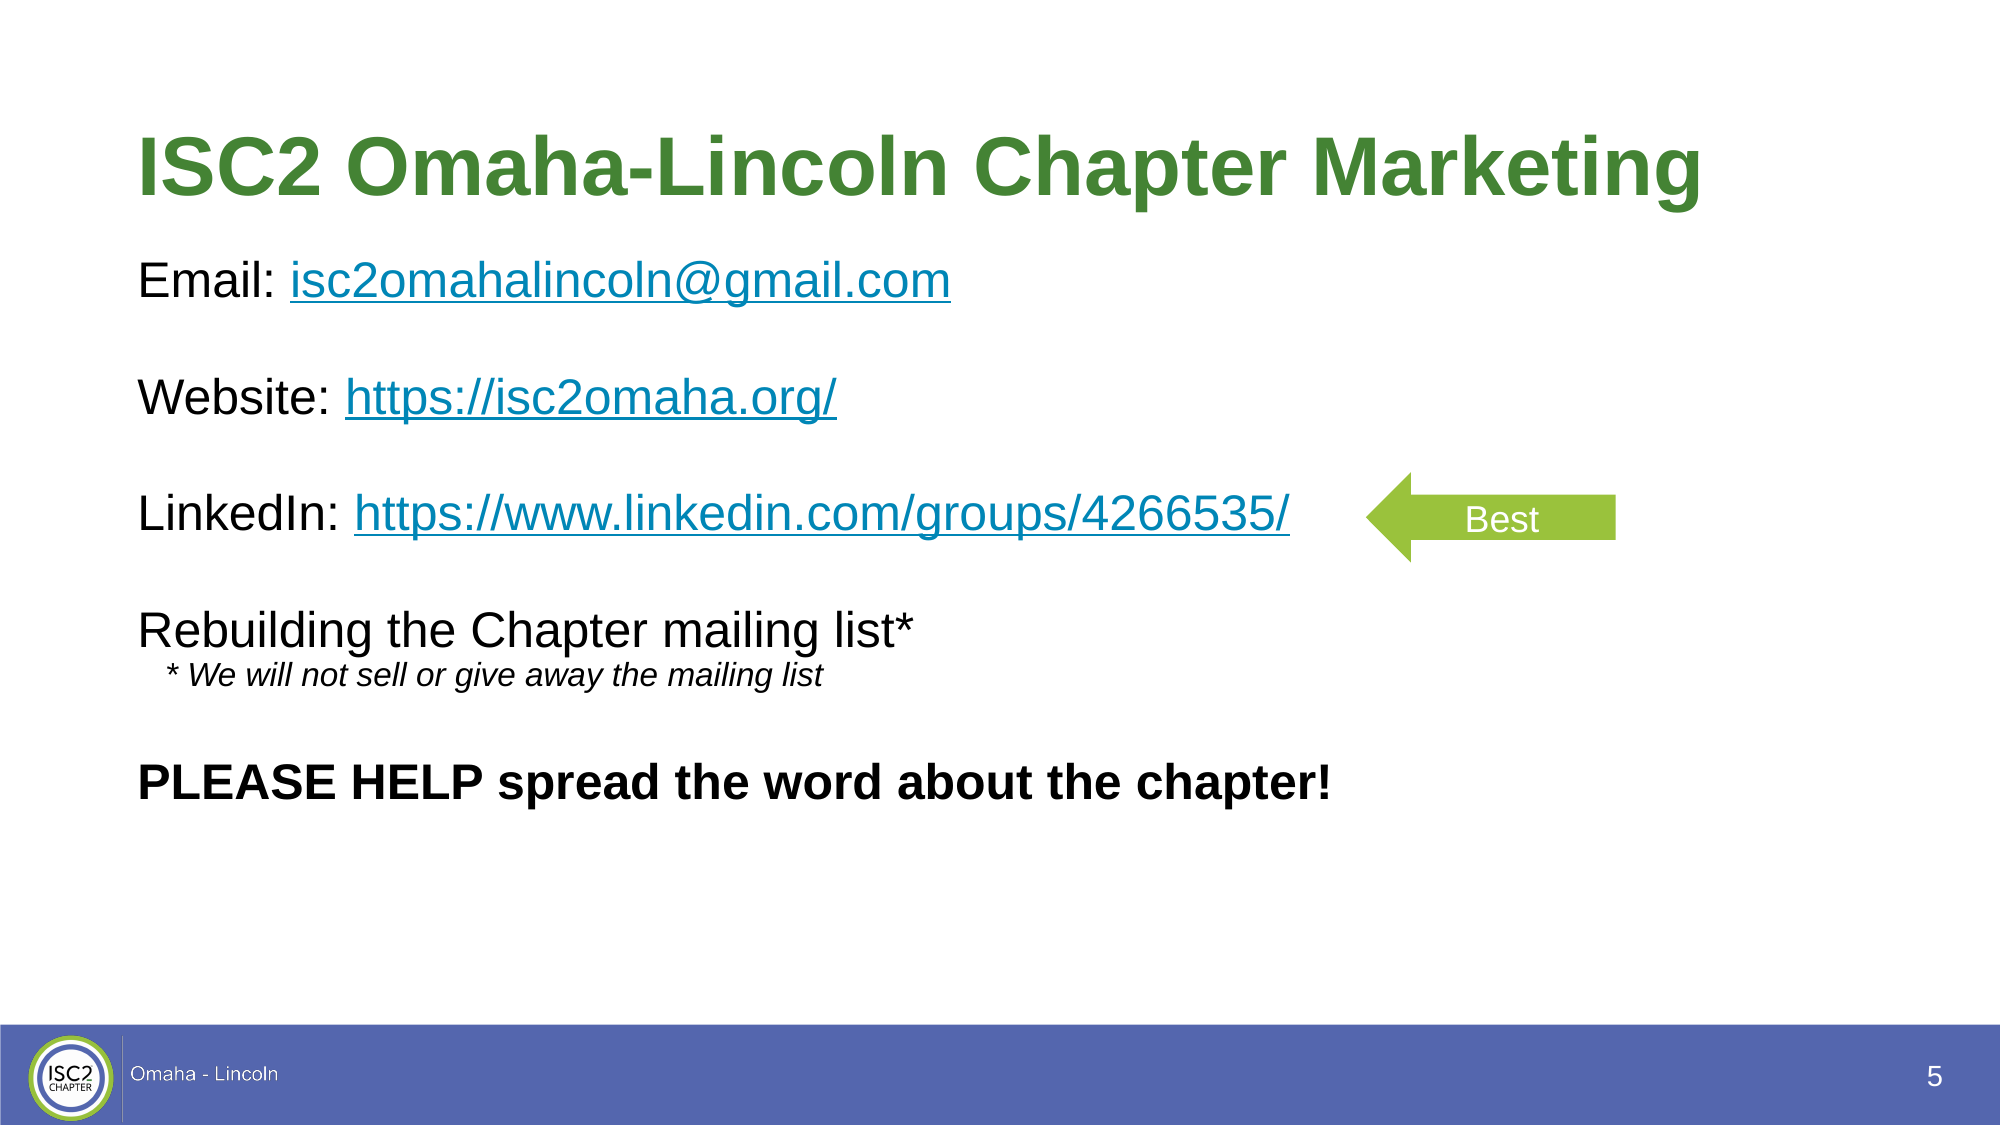

# ISC2 Omaha-Lincoln Chapter Marketing
Email: isc2omahalincoln@gmail.com
Website: https://isc2omaha.org/
LinkedIn: https://www.linkedin.com/groups/4266535/
Rebuilding the Chapter mailing list*
   * We will not sell or give away the mailing list
PLEASE HELP spread the word about the chapter!
Best
5